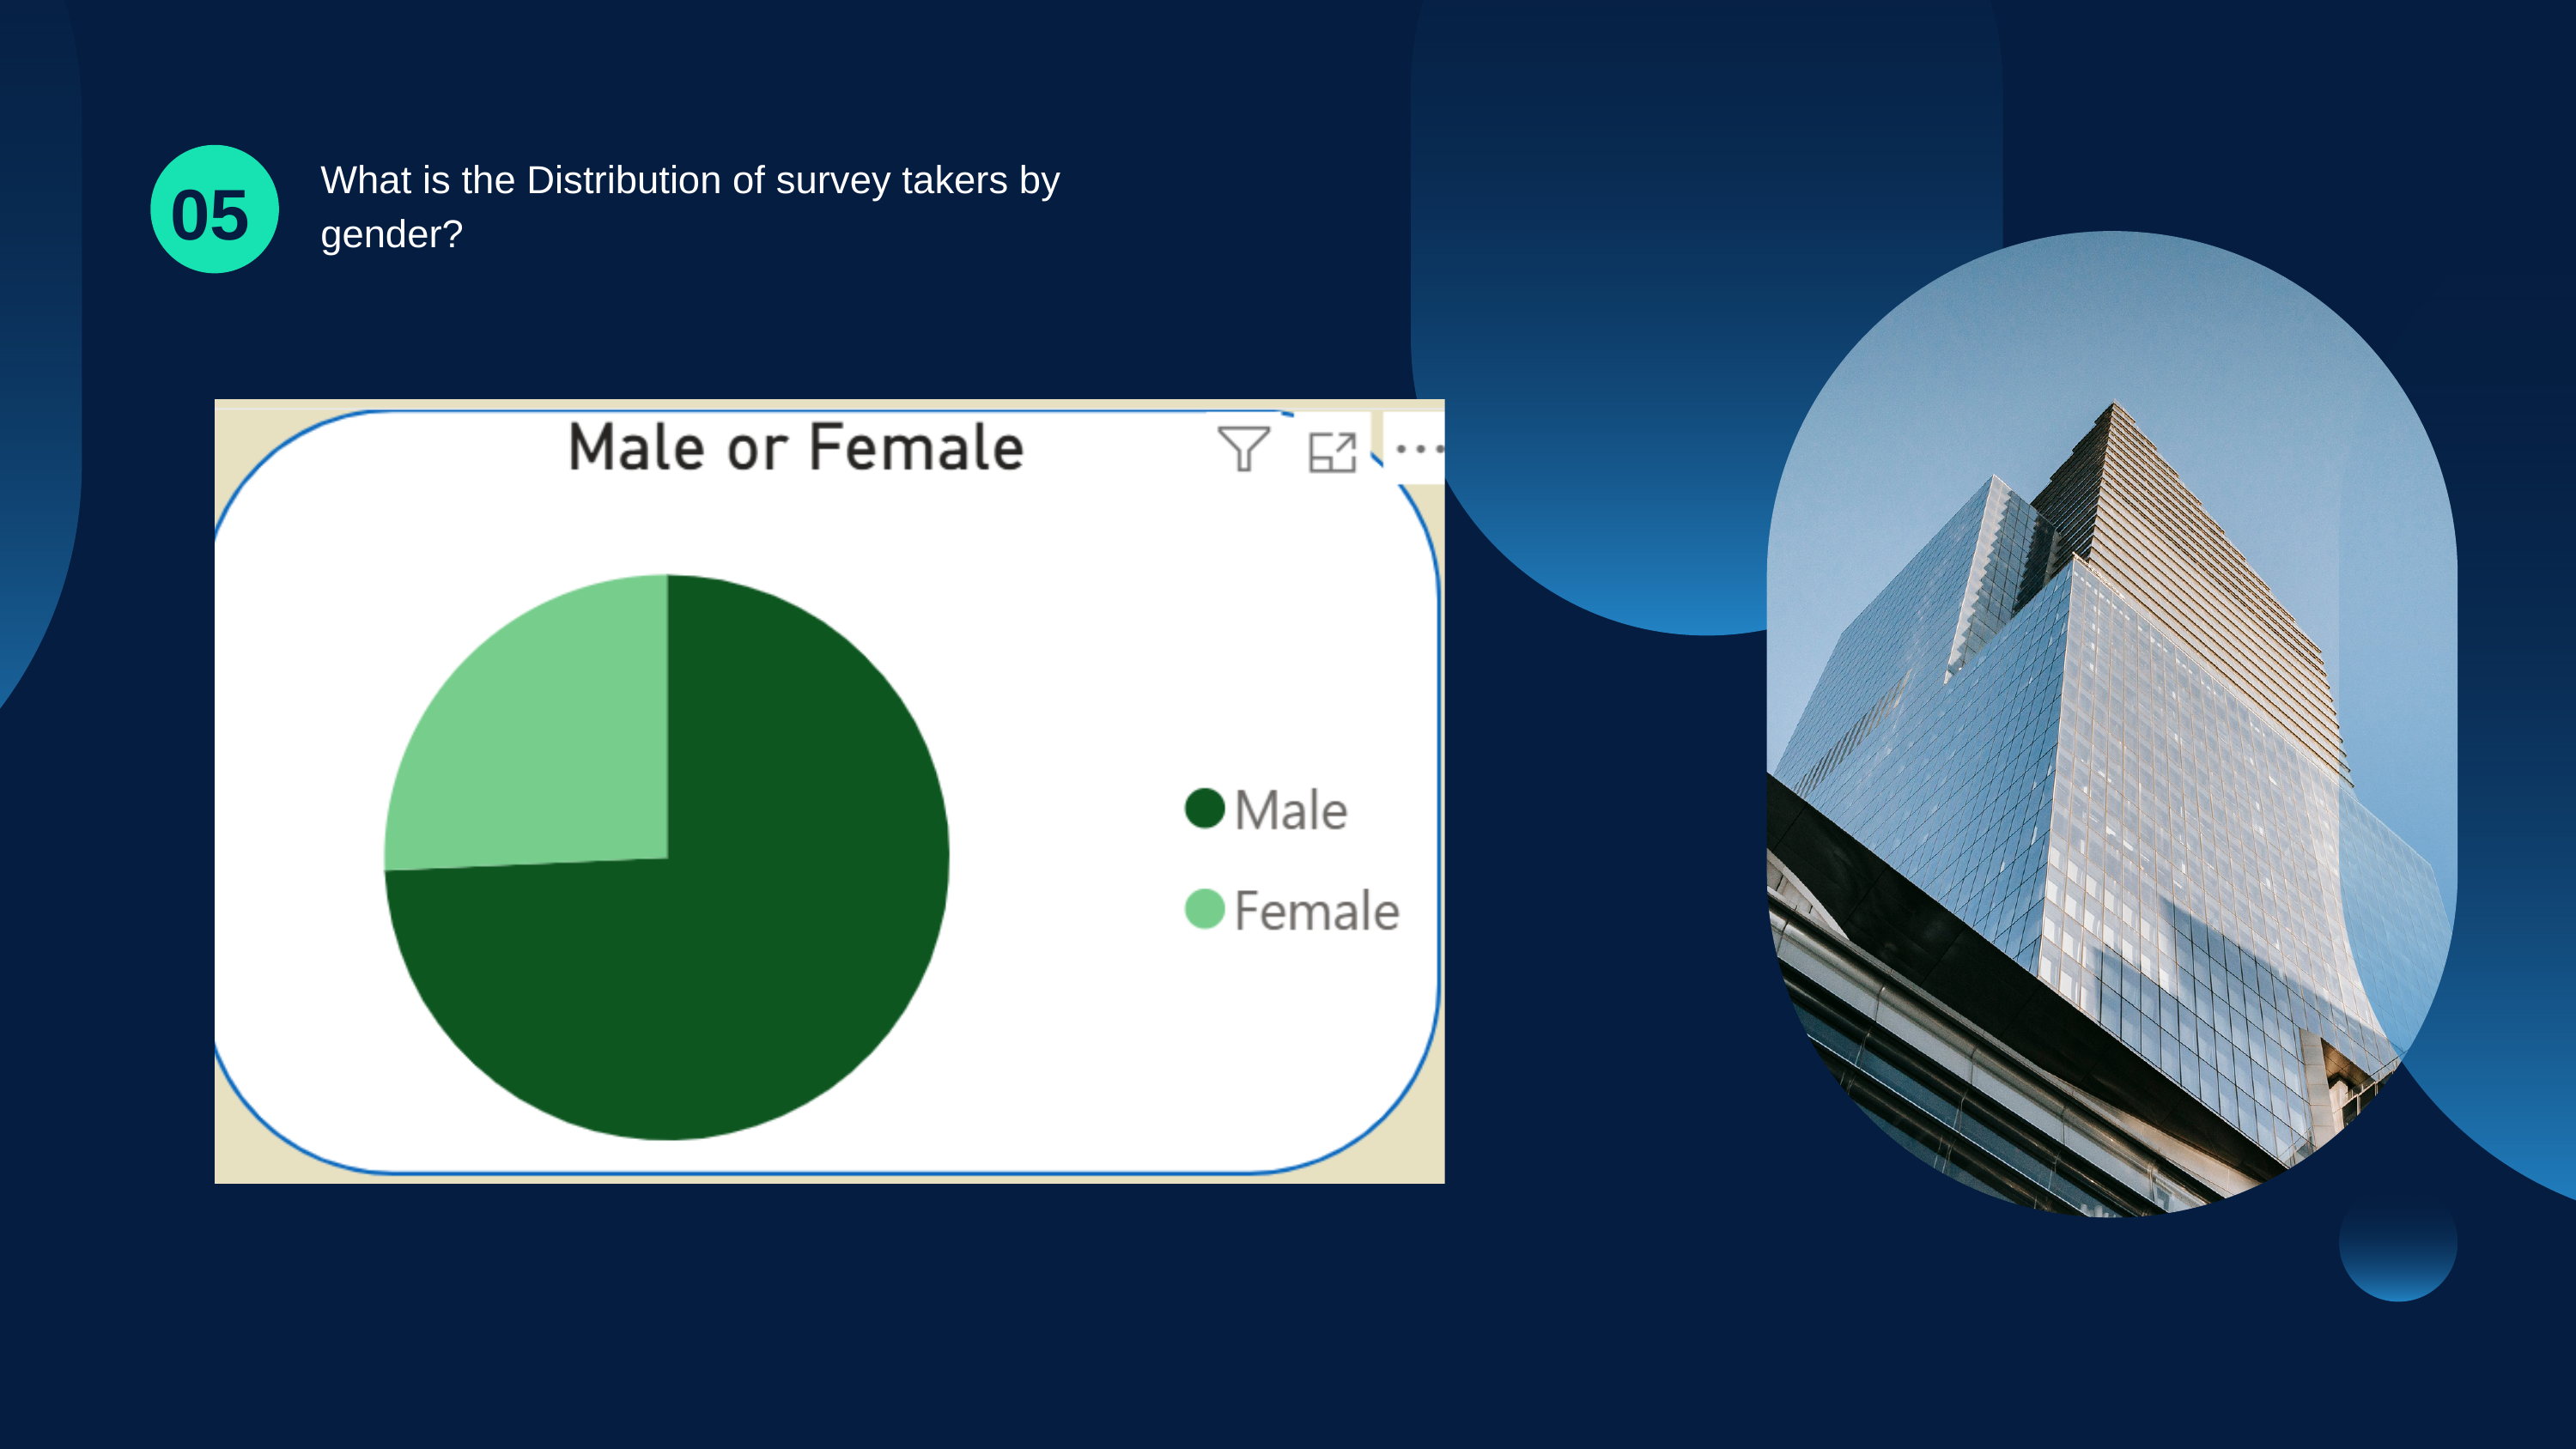

What is the Distribution of survey takers by gender?
05